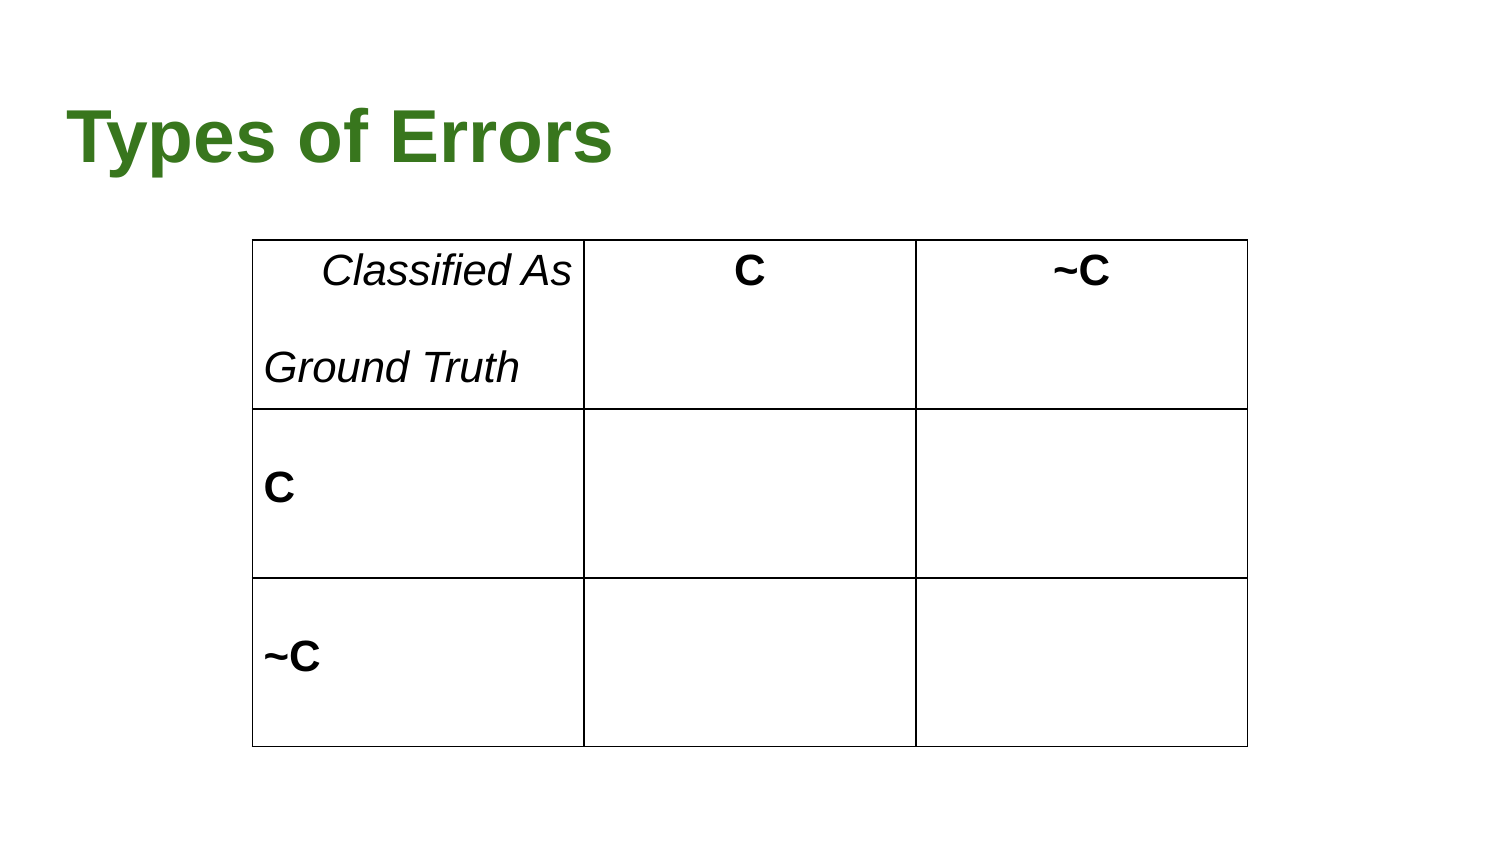

# Types of Errors
| Classified As Ground Truth | C | ~C |
| --- | --- | --- |
| C |  |  |
| ~C |  |  |